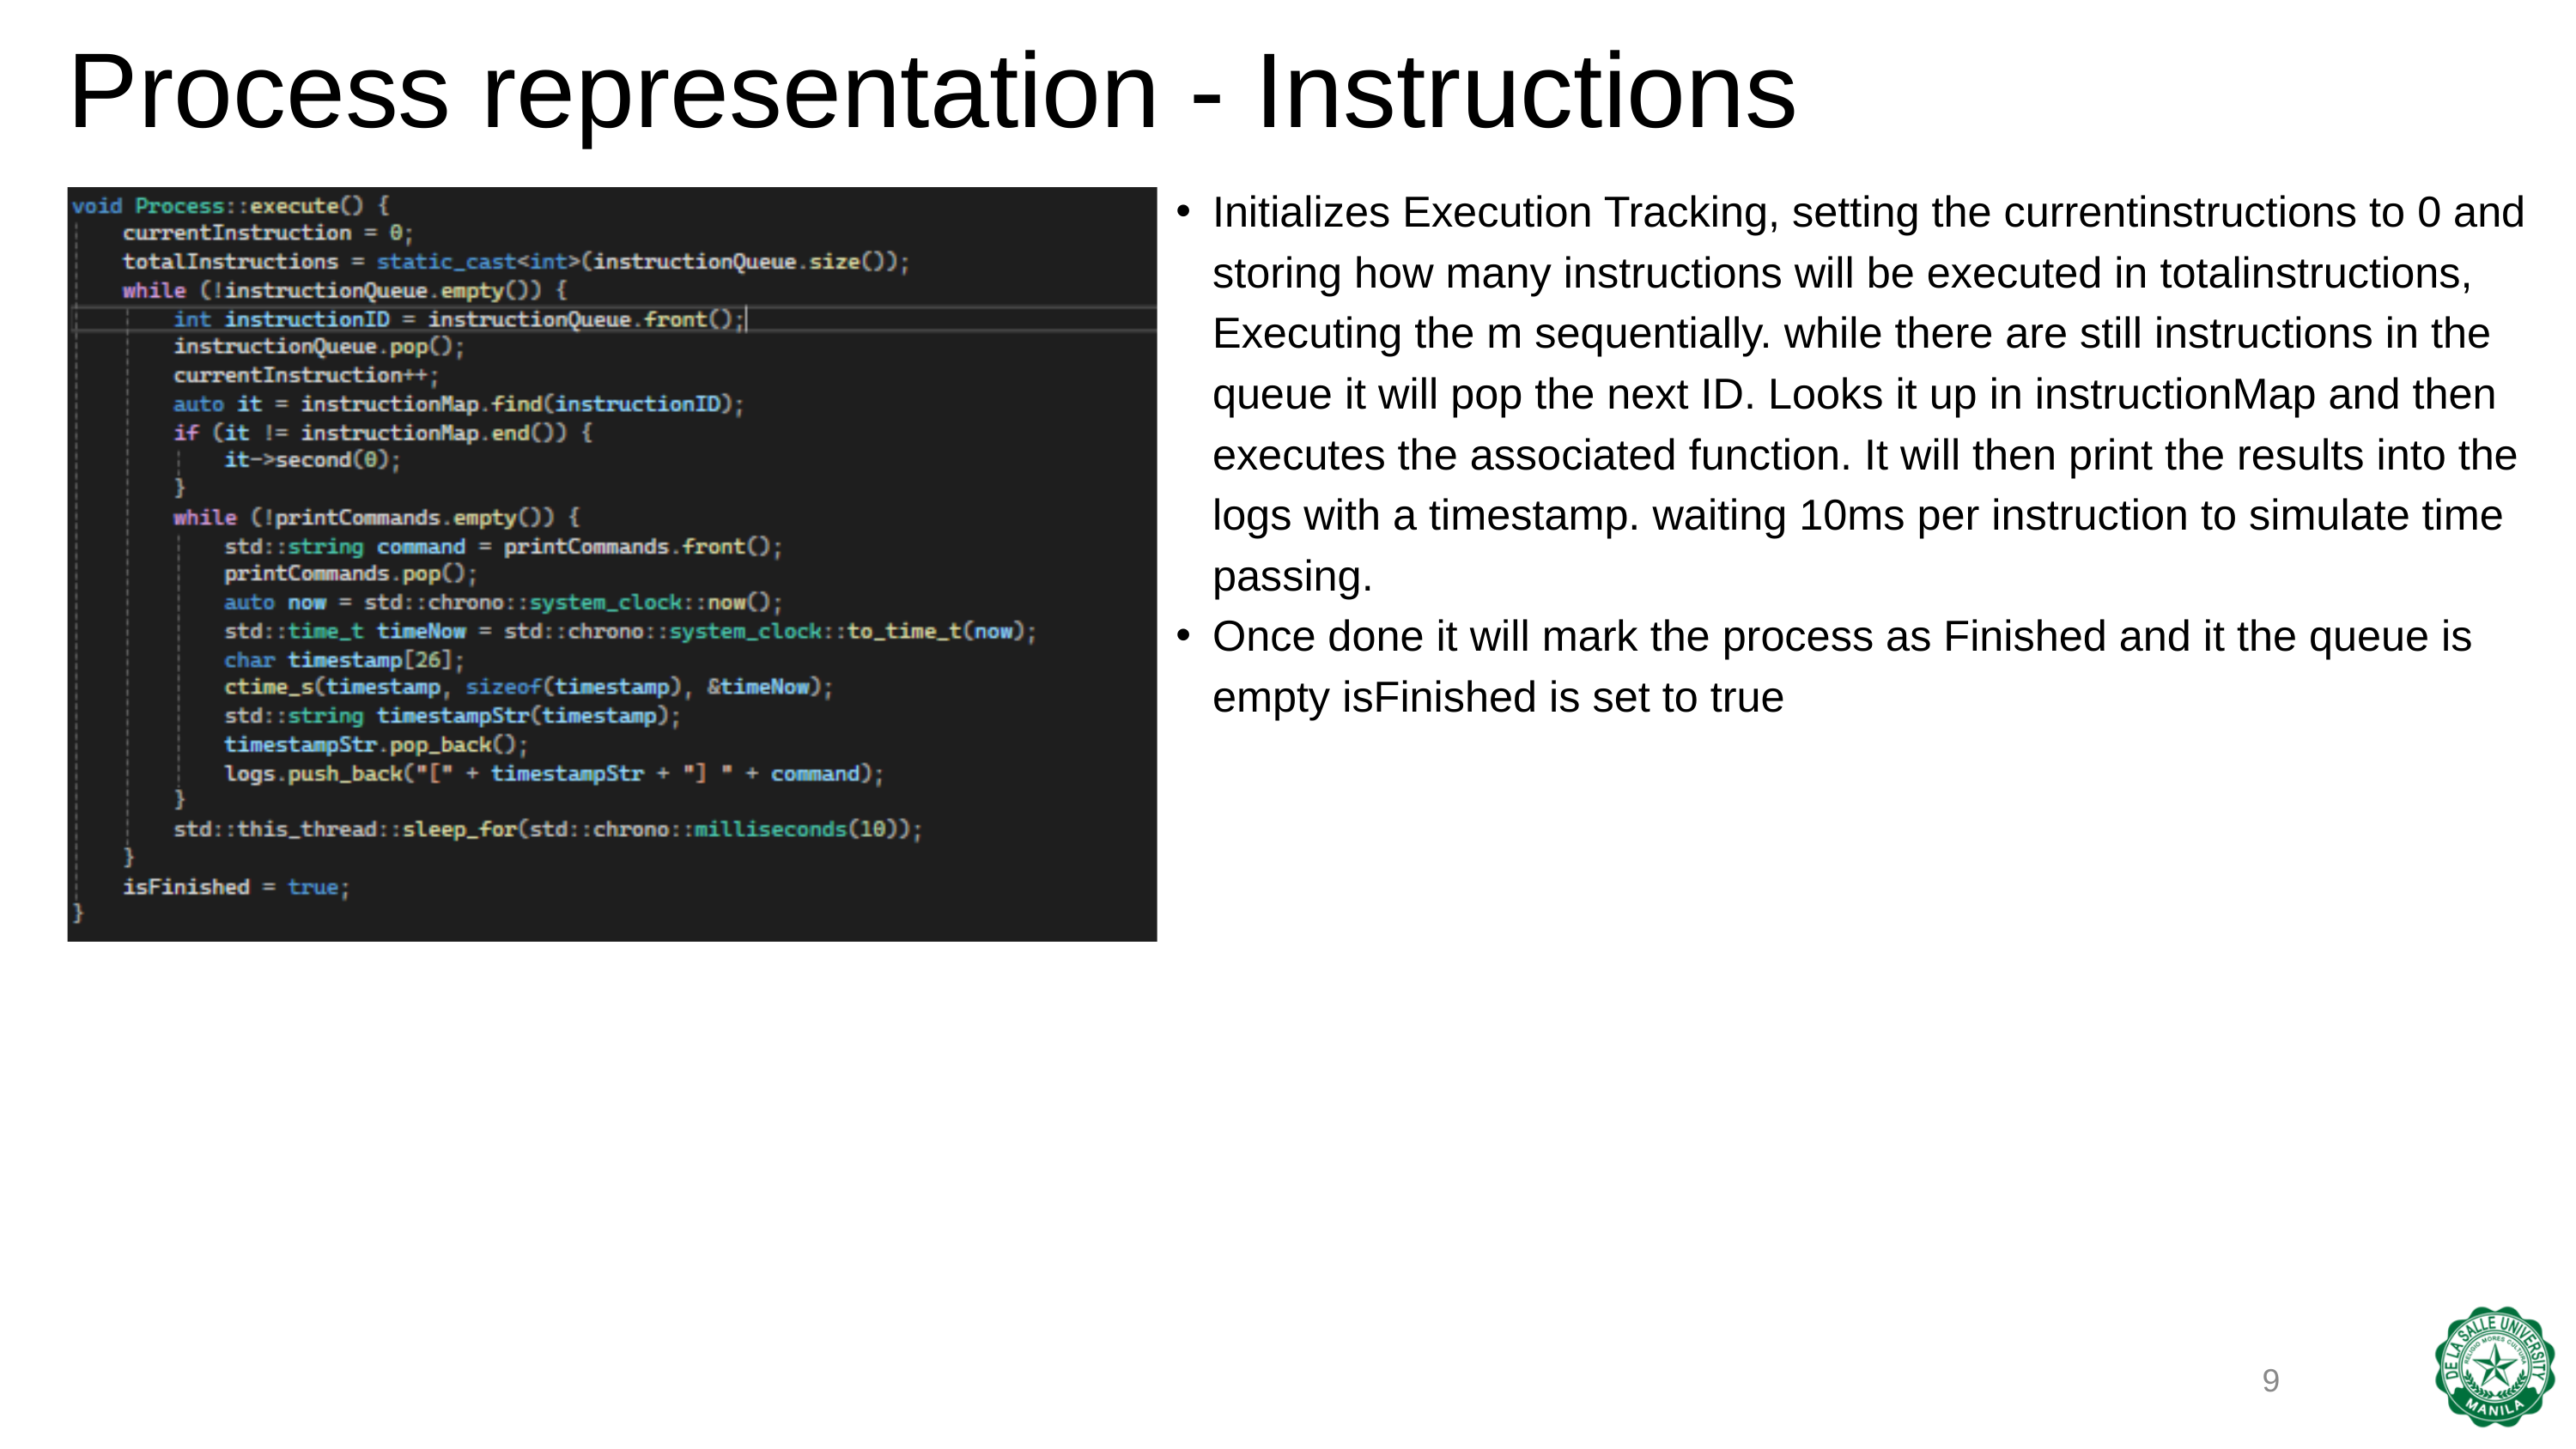

Process representation - Instructions
Initializes Execution Tracking, setting the currentinstructions to 0 and storing how many instructions will be executed in totalinstructions, Executing the m sequentially. while there are still instructions in the queue it will pop the next ID. Looks it up in instructionMap and then executes the associated function. It will then print the results into the logs with a timestamp. waiting 10ms per instruction to simulate time passing.
Once done it will mark the process as Finished and it the queue is empty isFinished is set to true

9